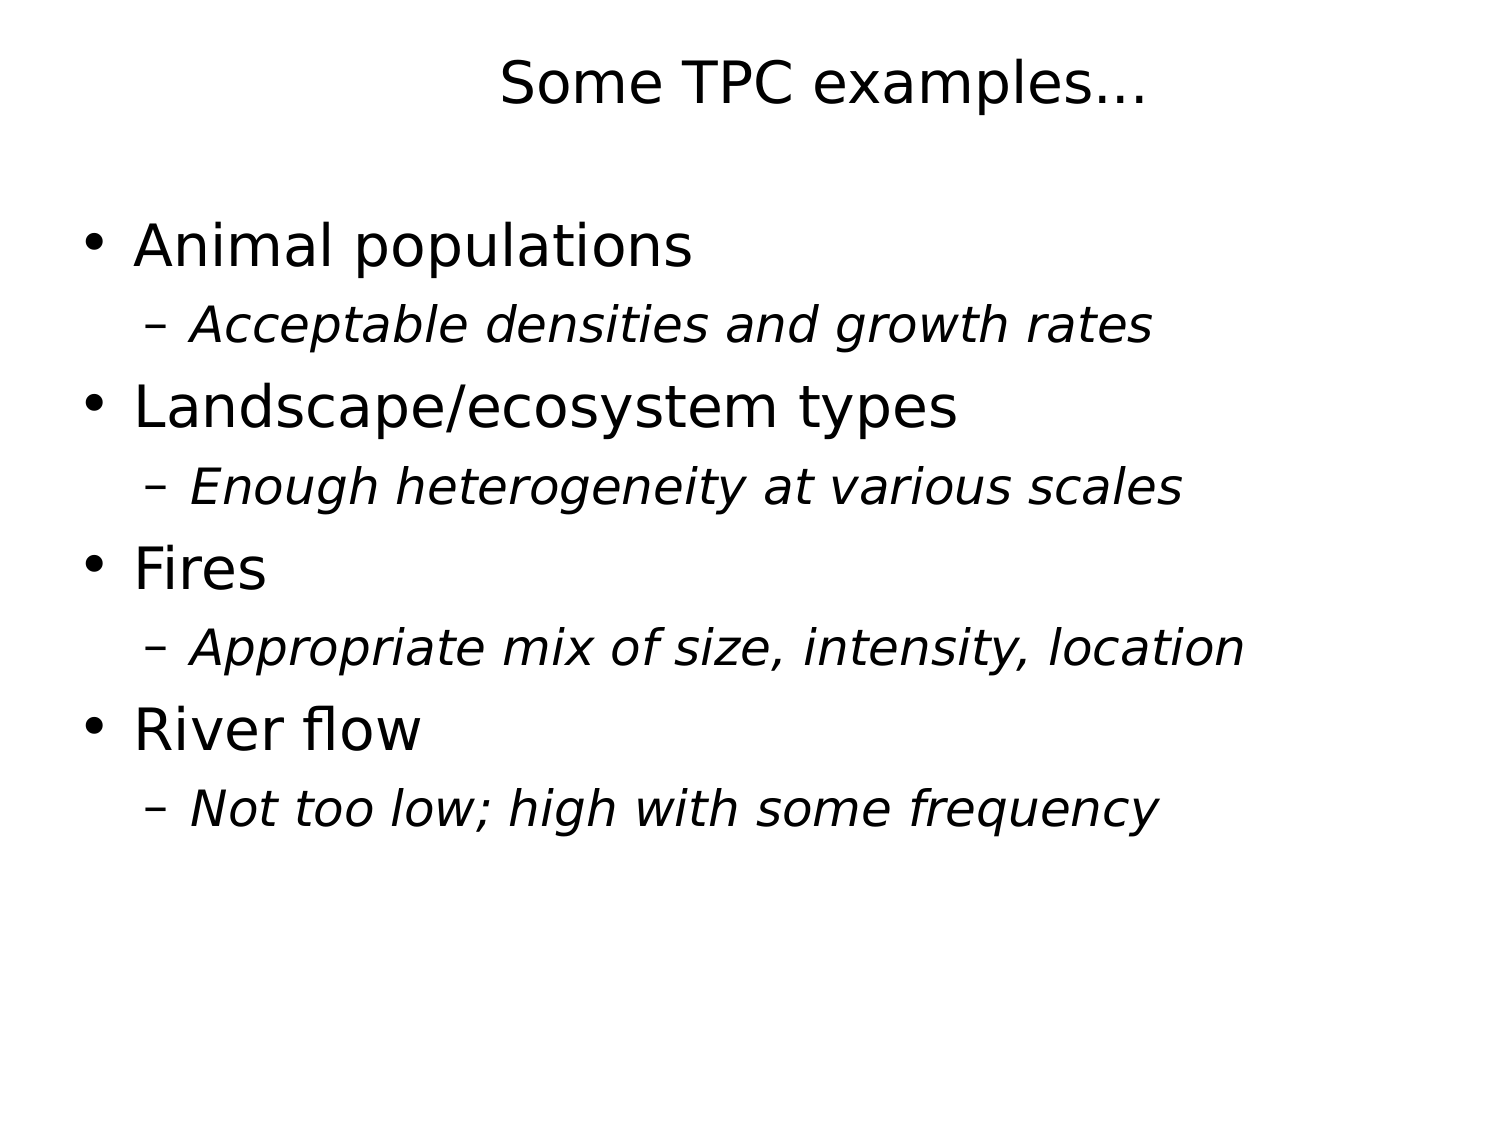

# Some TPC examples...
Animal populations
Acceptable densities and growth rates
Landscape/ecosystem types
Enough heterogeneity at various scales
Fires
Appropriate mix of size, intensity, location
River flow
Not too low; high with some frequency